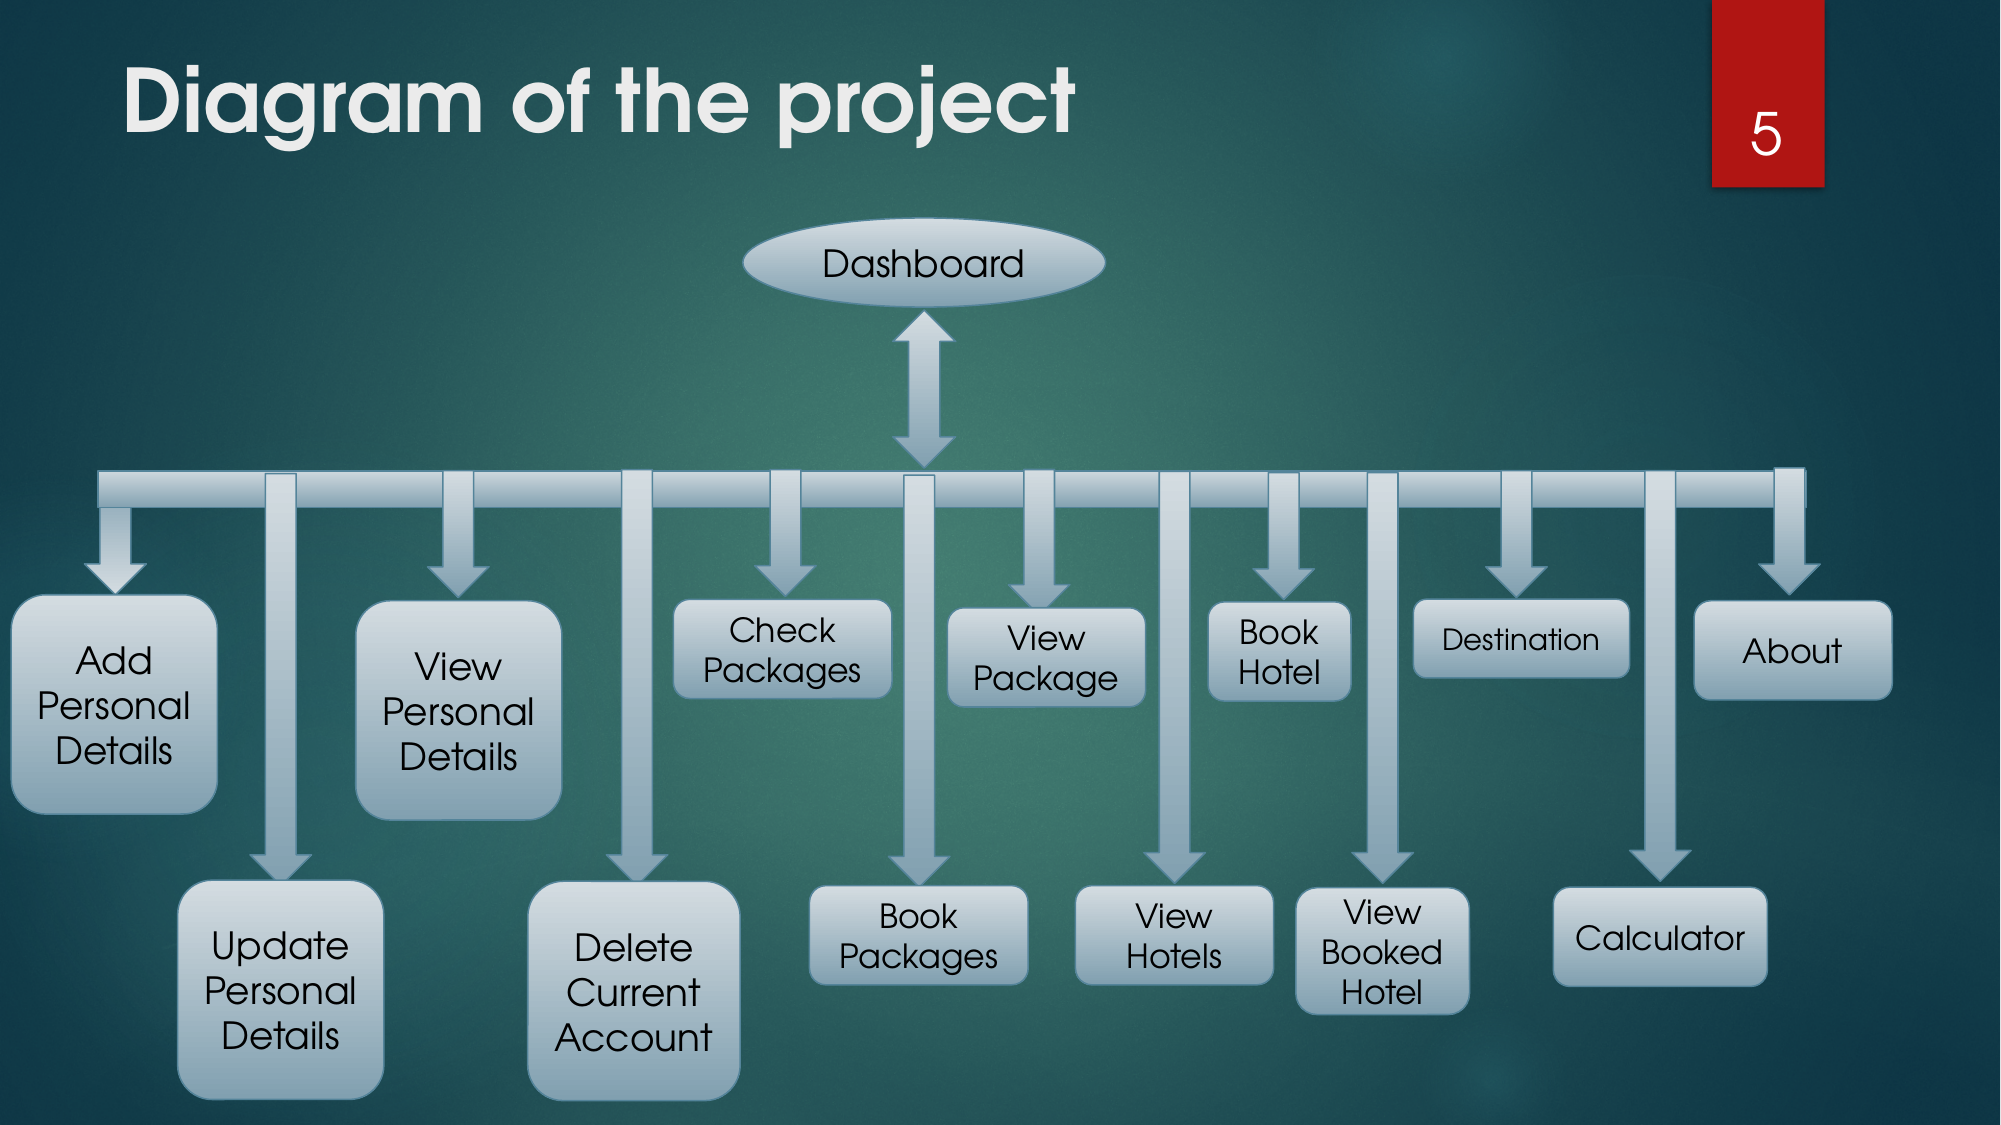

# Diagram of the project
5
Dashboard

Add Personal
Details
Destination
Check Packages
About
View Personal
Details
Book Hotel
View Package
Update Personal
Details
Delete Current Account
Book Packages
View Hotels
Calculator
View Booked Hotel